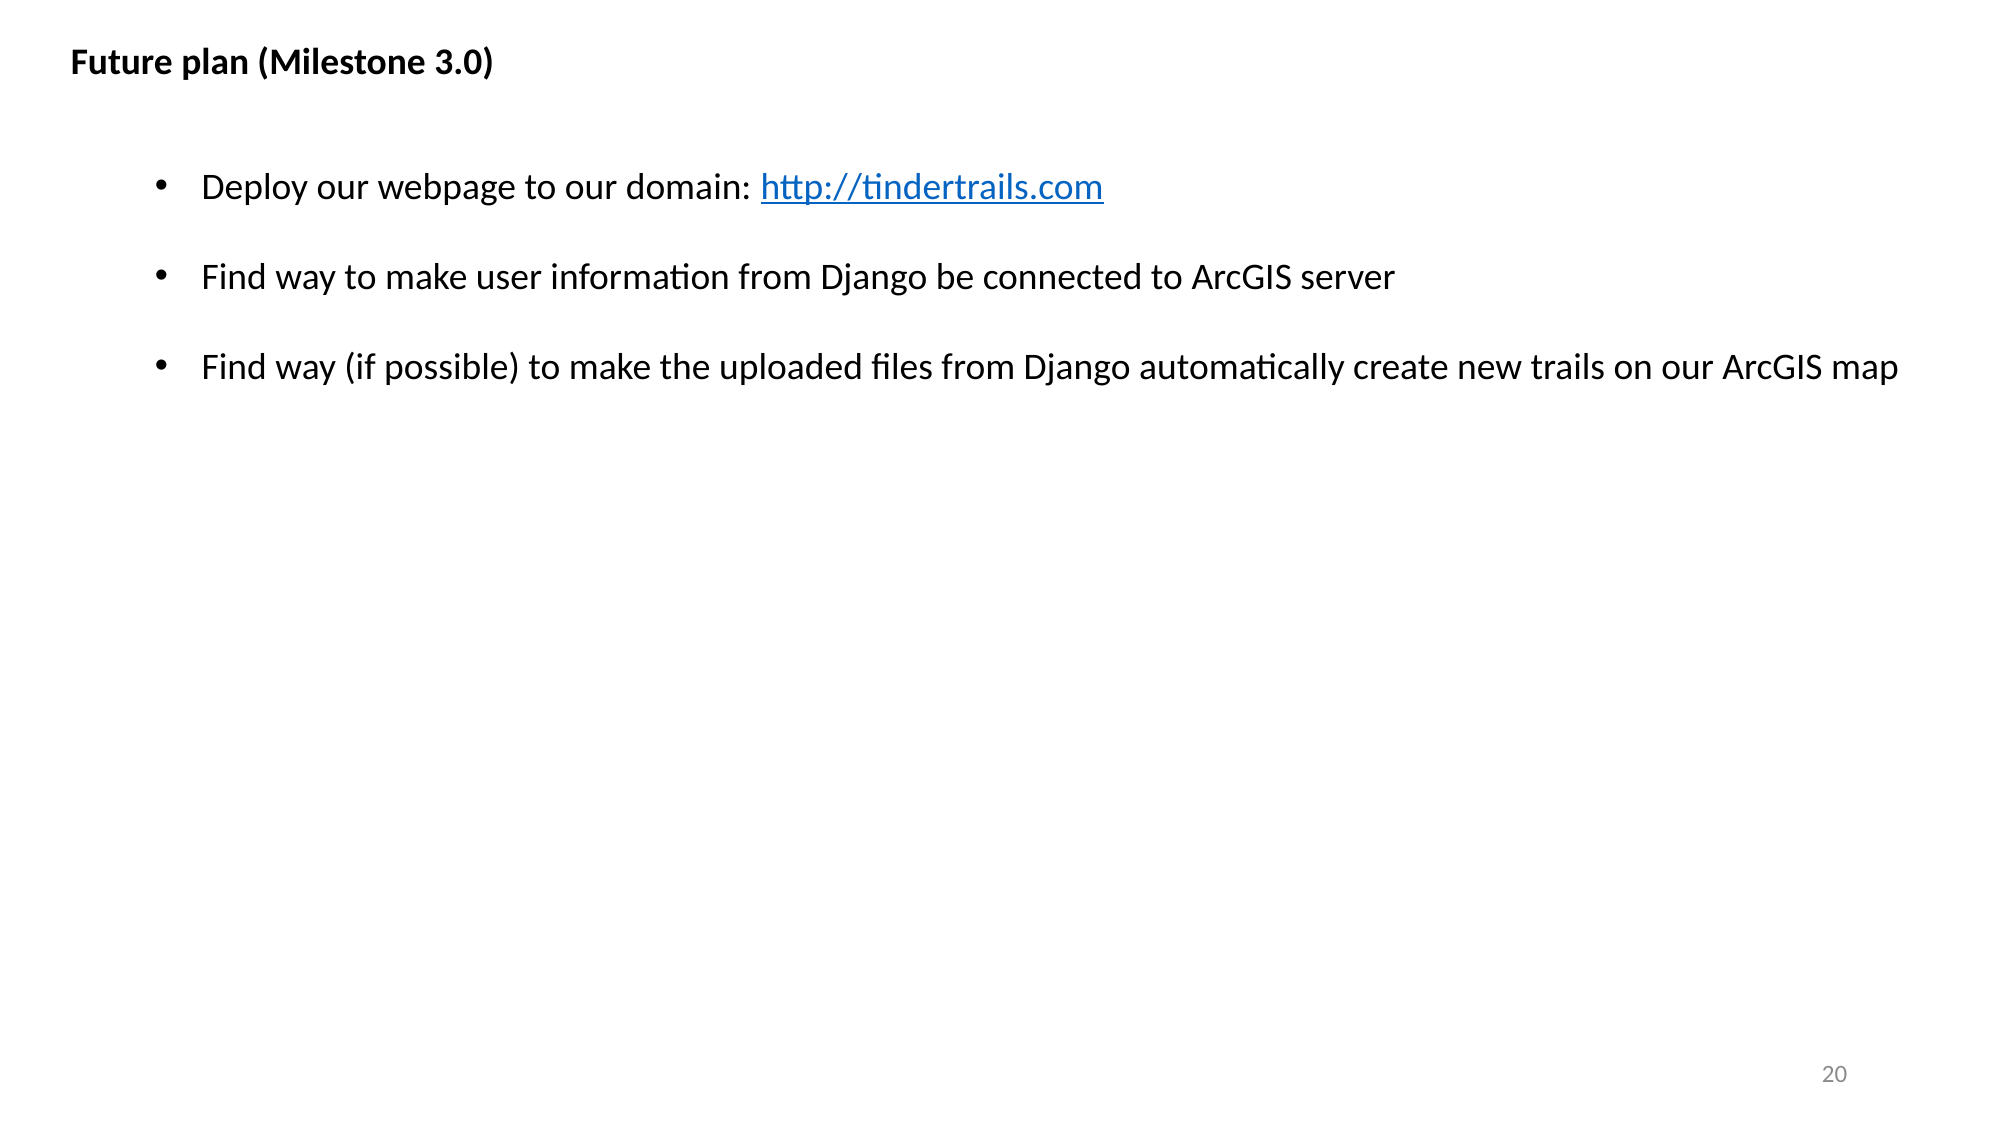

Future plan (Milestone 3.0)
Deploy our webpage to our domain: http://tindertrails.com

Find way to make user information from Django be connected to ArcGIS server

Find way (if possible) to make the uploaded files from Django automatically create new trails on our ArcGIS map
20